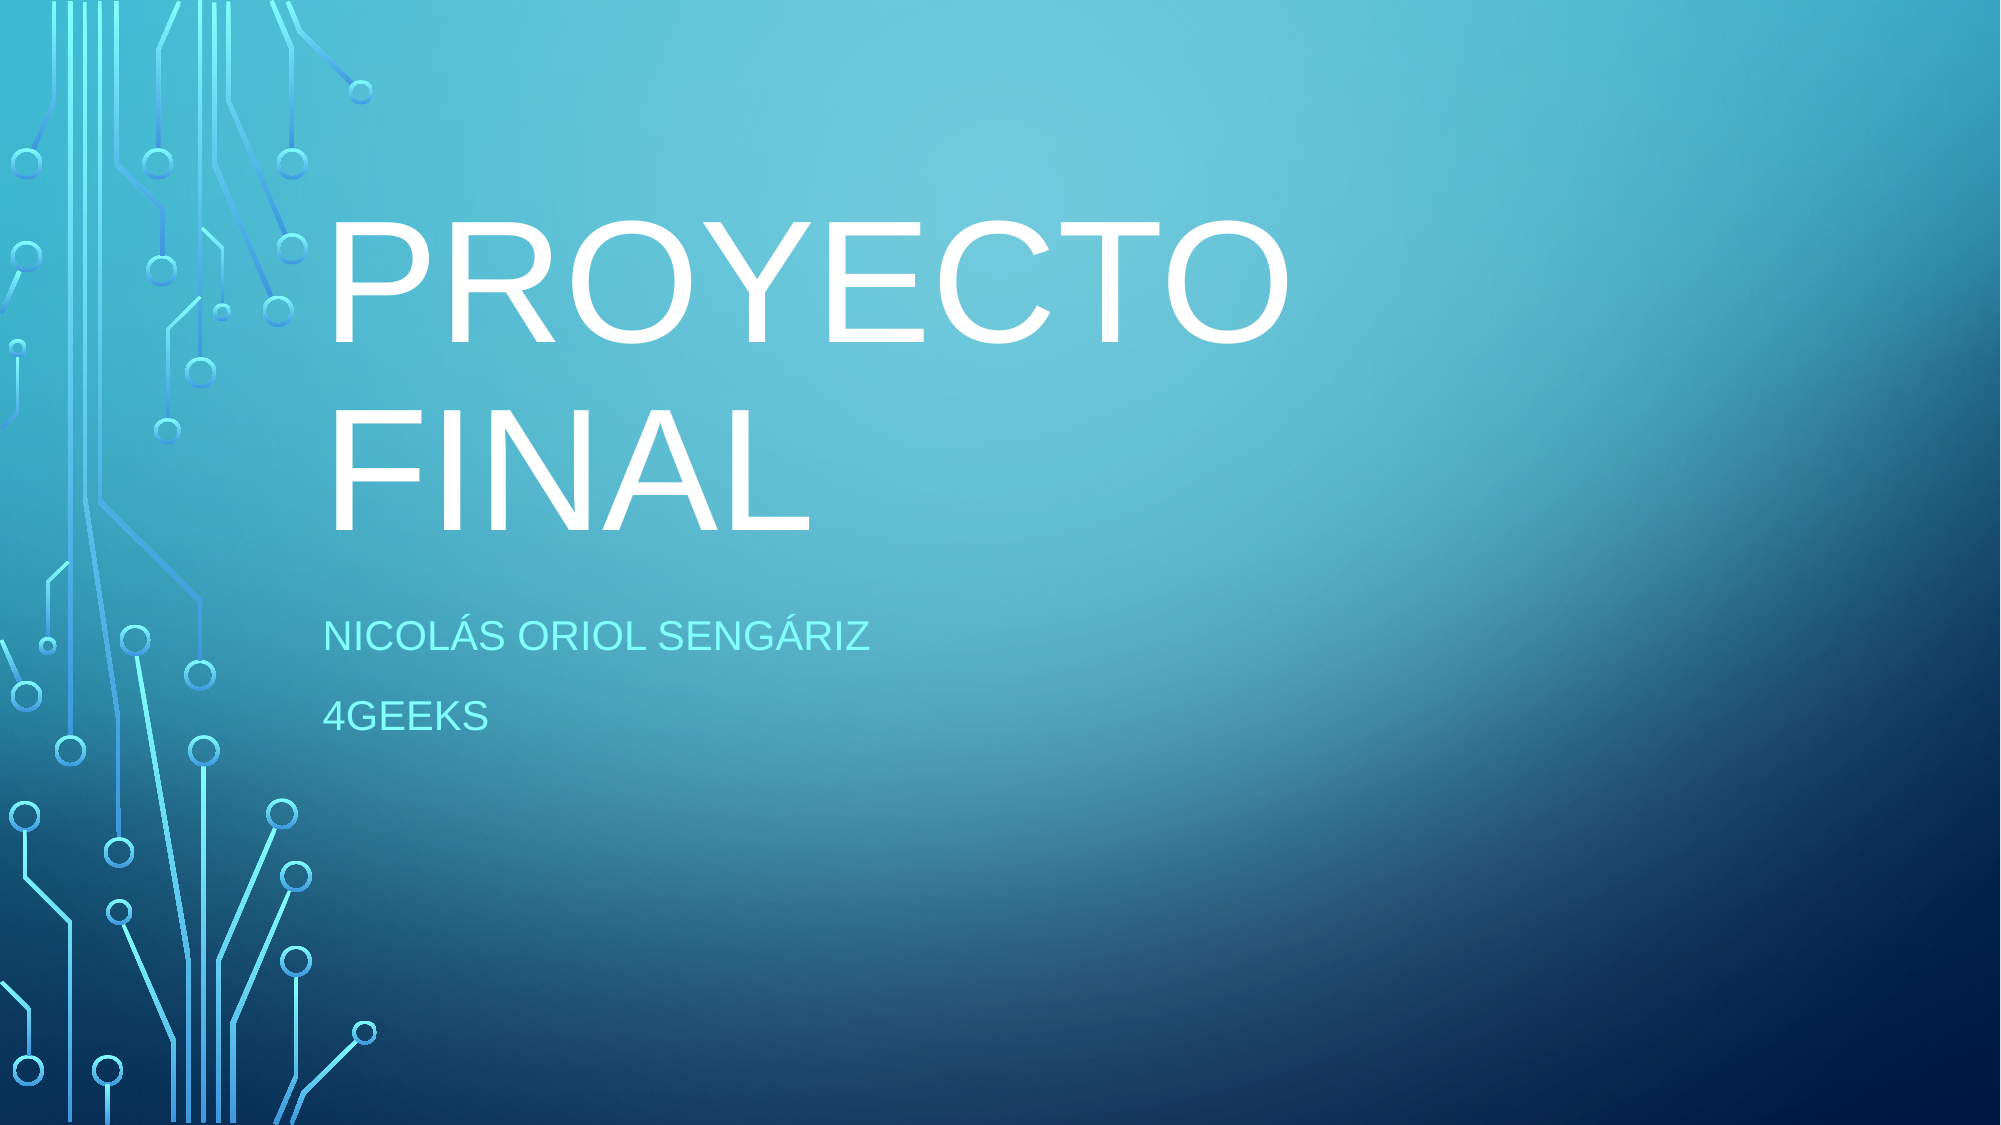

# Proyecto final
Nicolás oriol Sengáriz
4geeks